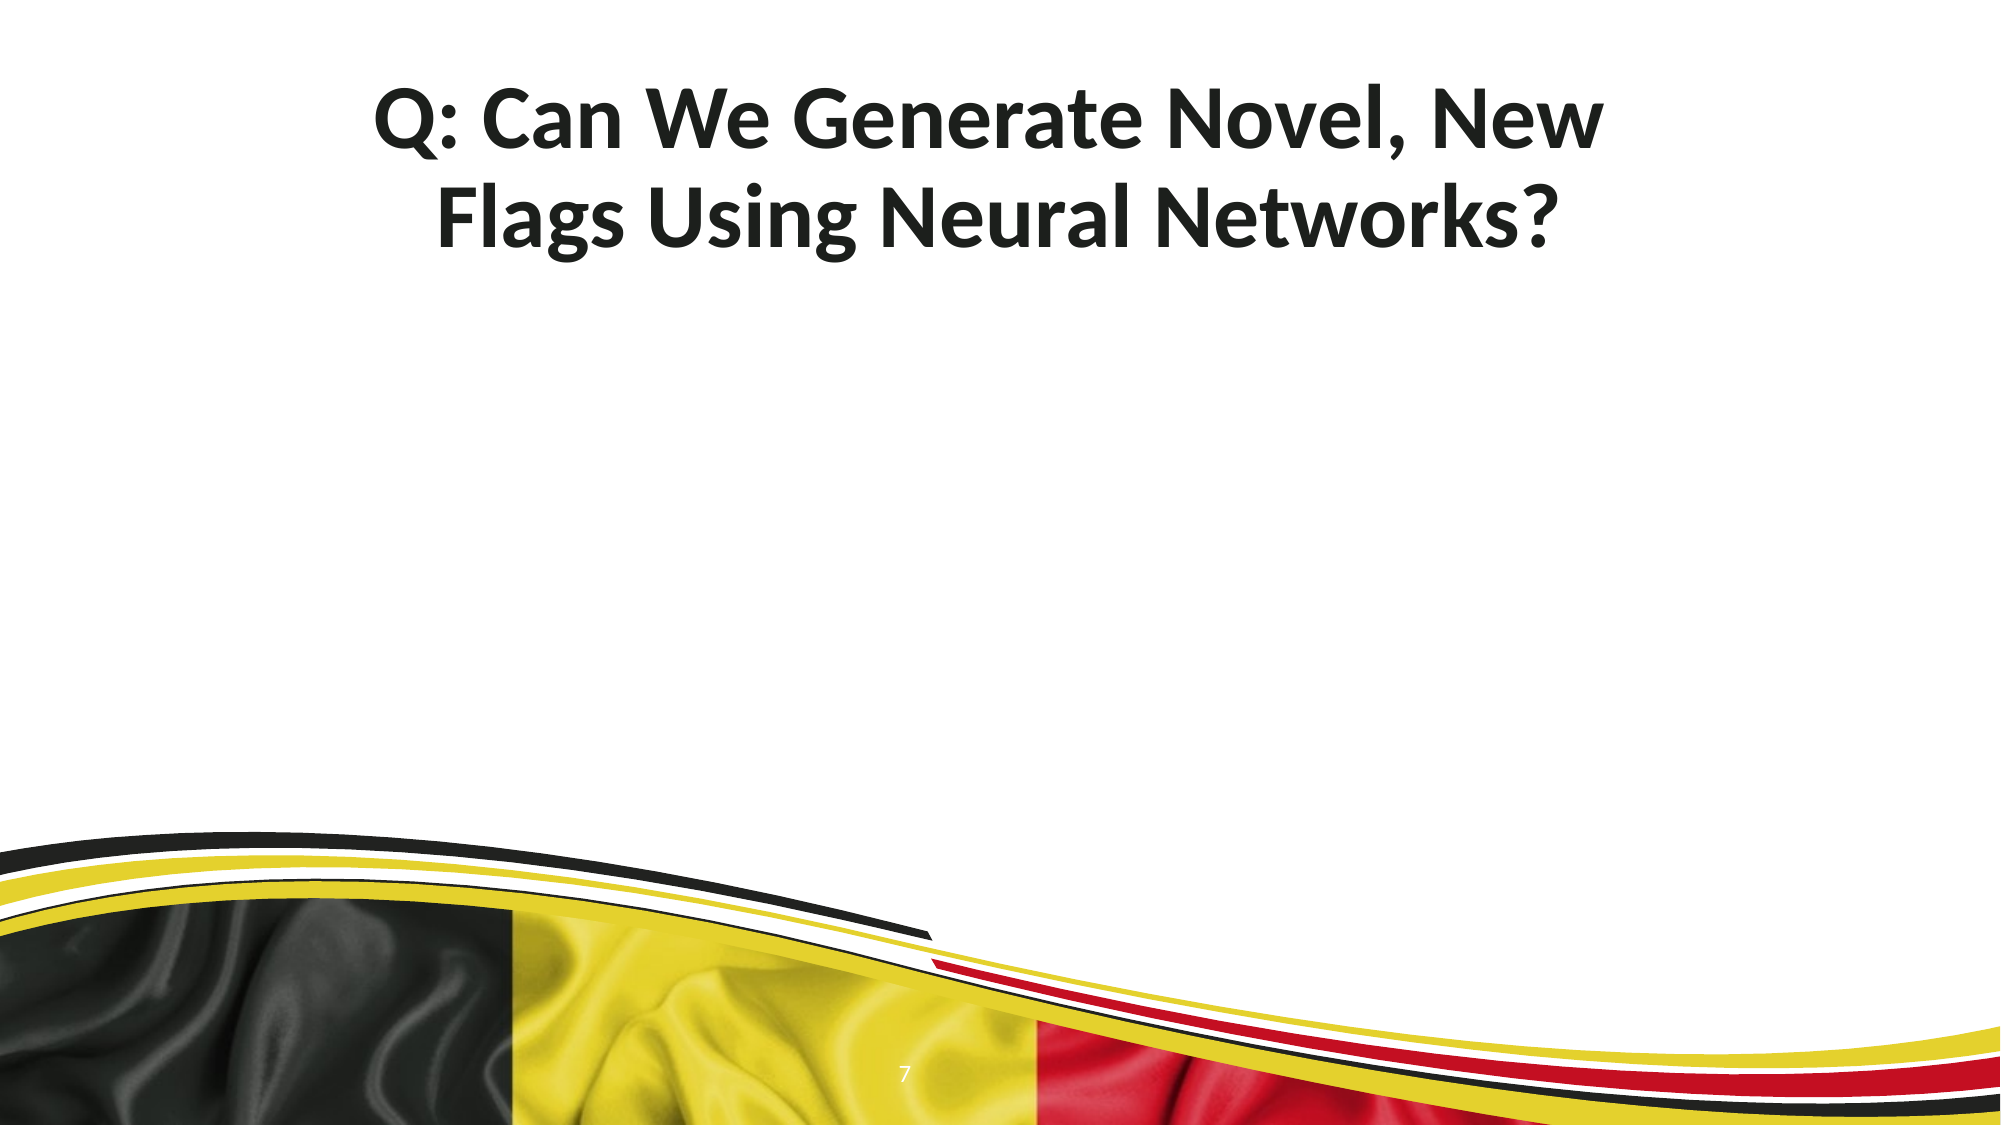

# Q: Can We Generate Novel, New Flags Using Neural Networks?
7